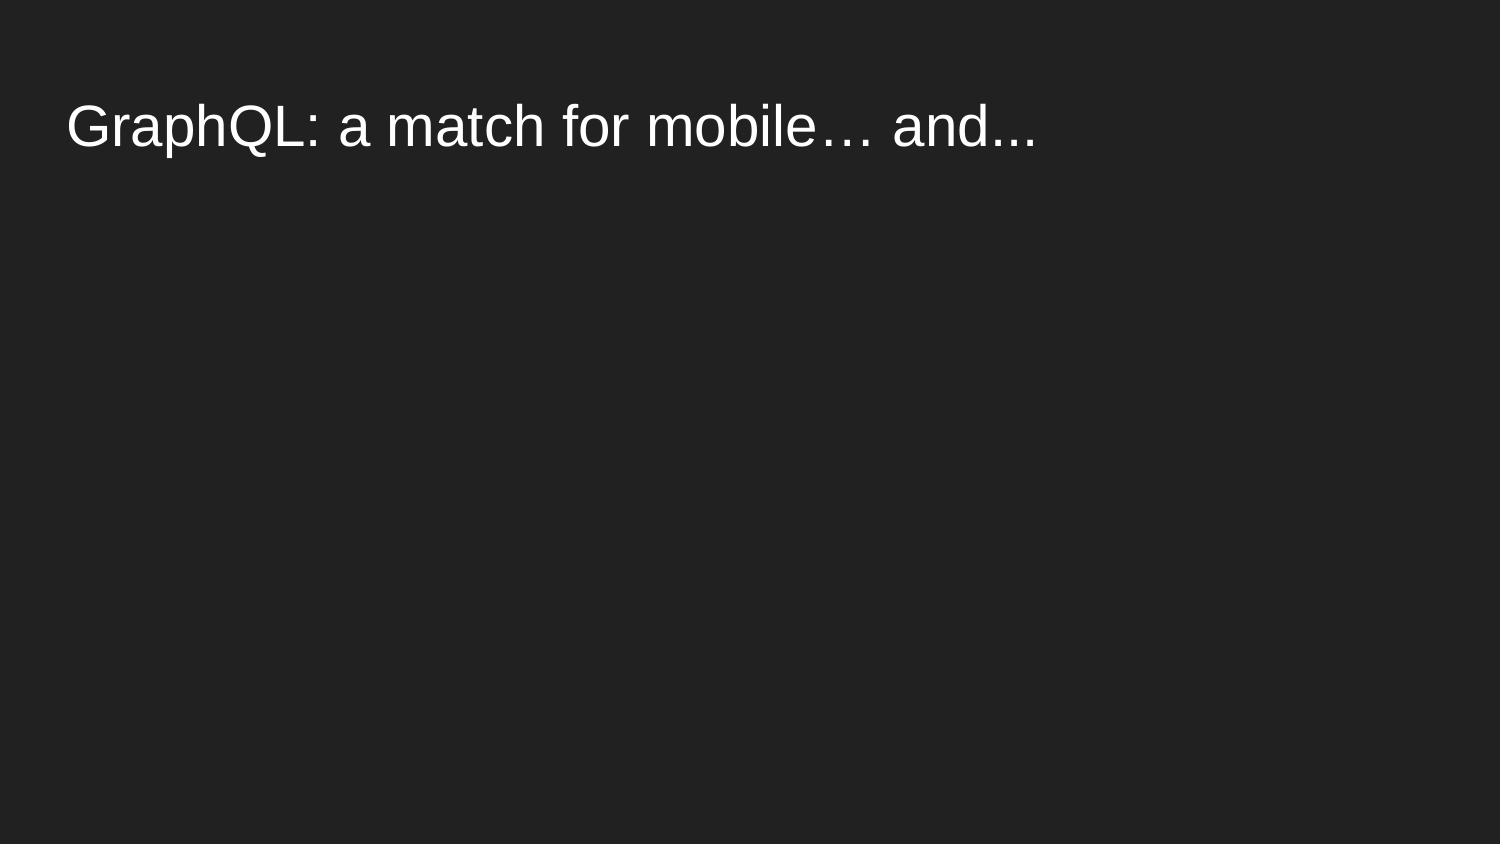

# GraphQL: a match for mobile… and...